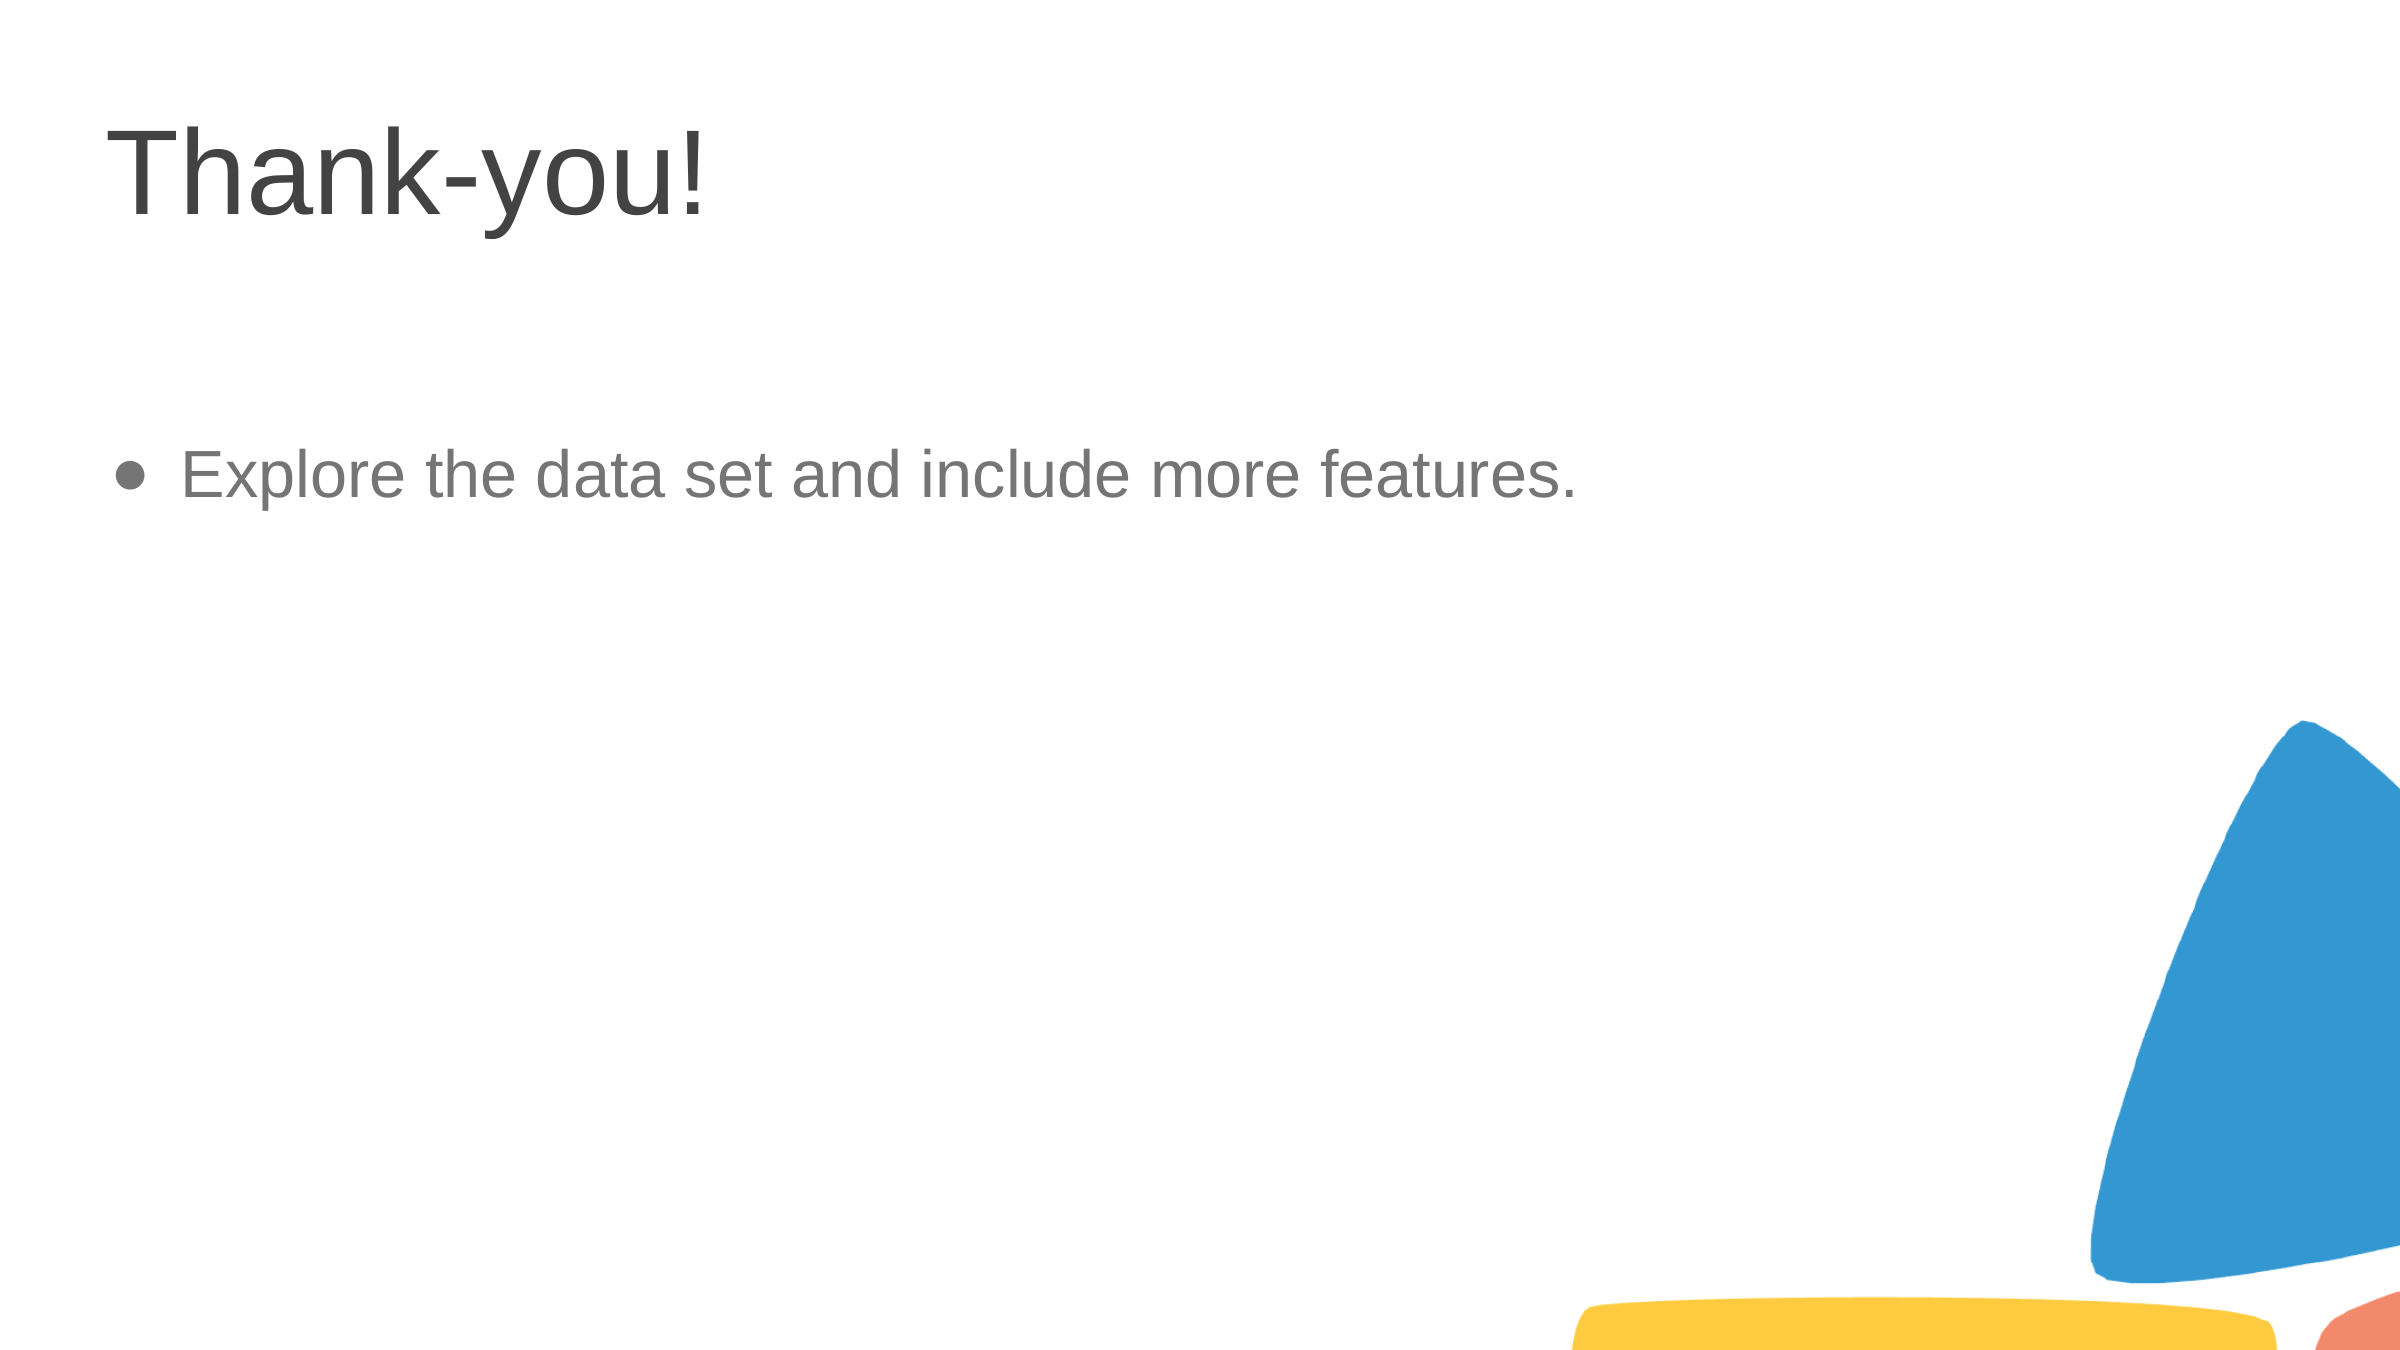

# Thank-you!
Explore the data set and include more features.